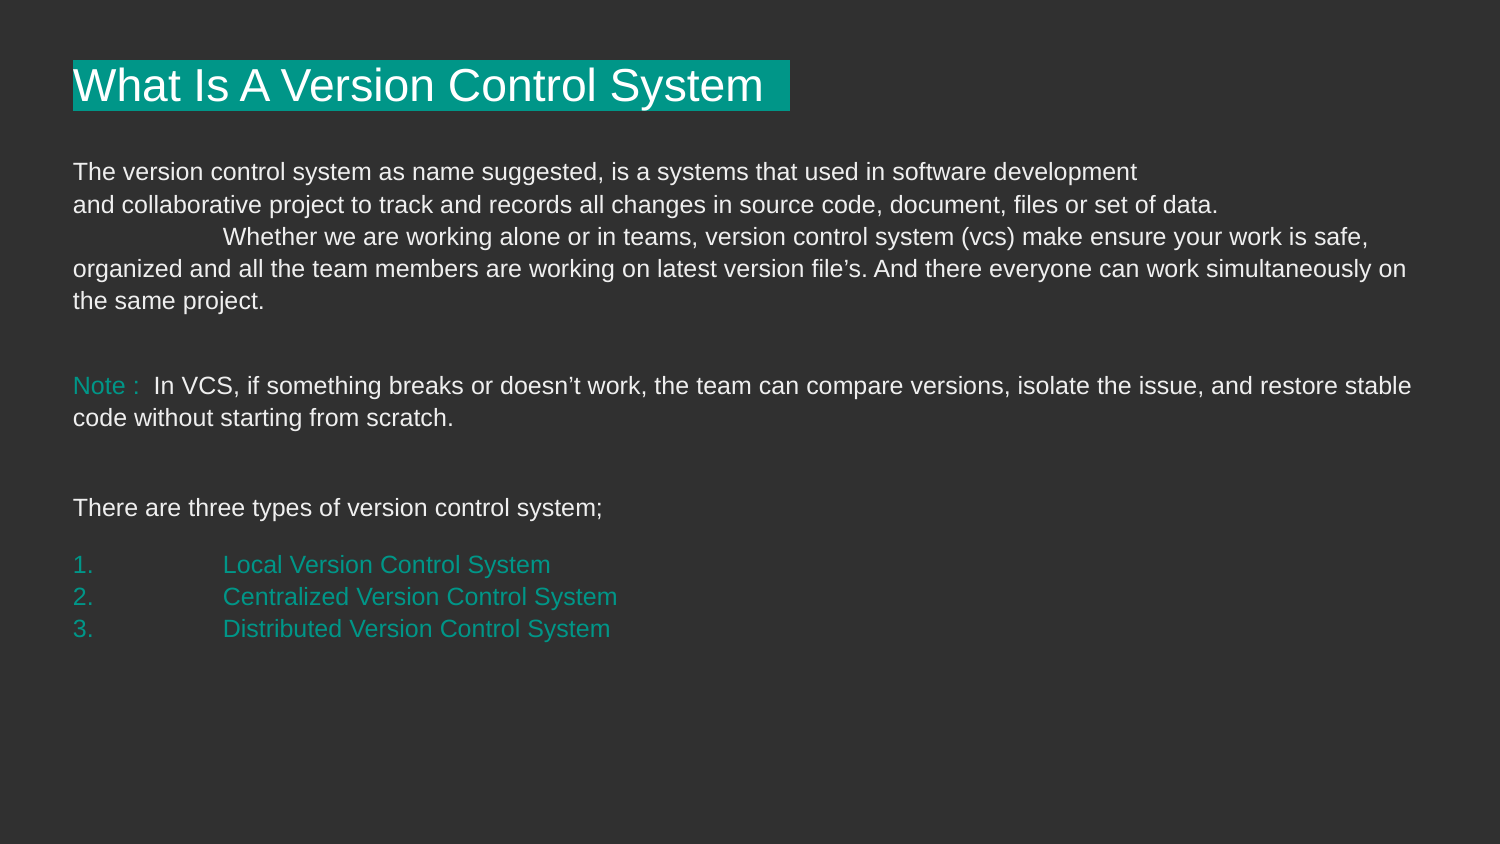

What Is A Version Control System
The version control system as name suggested, is a systems that used in software development
and collaborative project to track and records all changes in source code, document, files or set of data.
	Whether we are working alone or in teams, version control system (vcs) make ensure your work is safe, organized and all the team members are working on latest version file’s. And there everyone can work simultaneously on the same project.
Note :  In VCS, if something breaks or doesn’t work, the team can compare versions, isolate the issue, and restore stable code without starting from scratch.
There are three types of version control system;
1.	Local Version Control System
2.	Centralized Version Control System
3.	Distributed Version Control System